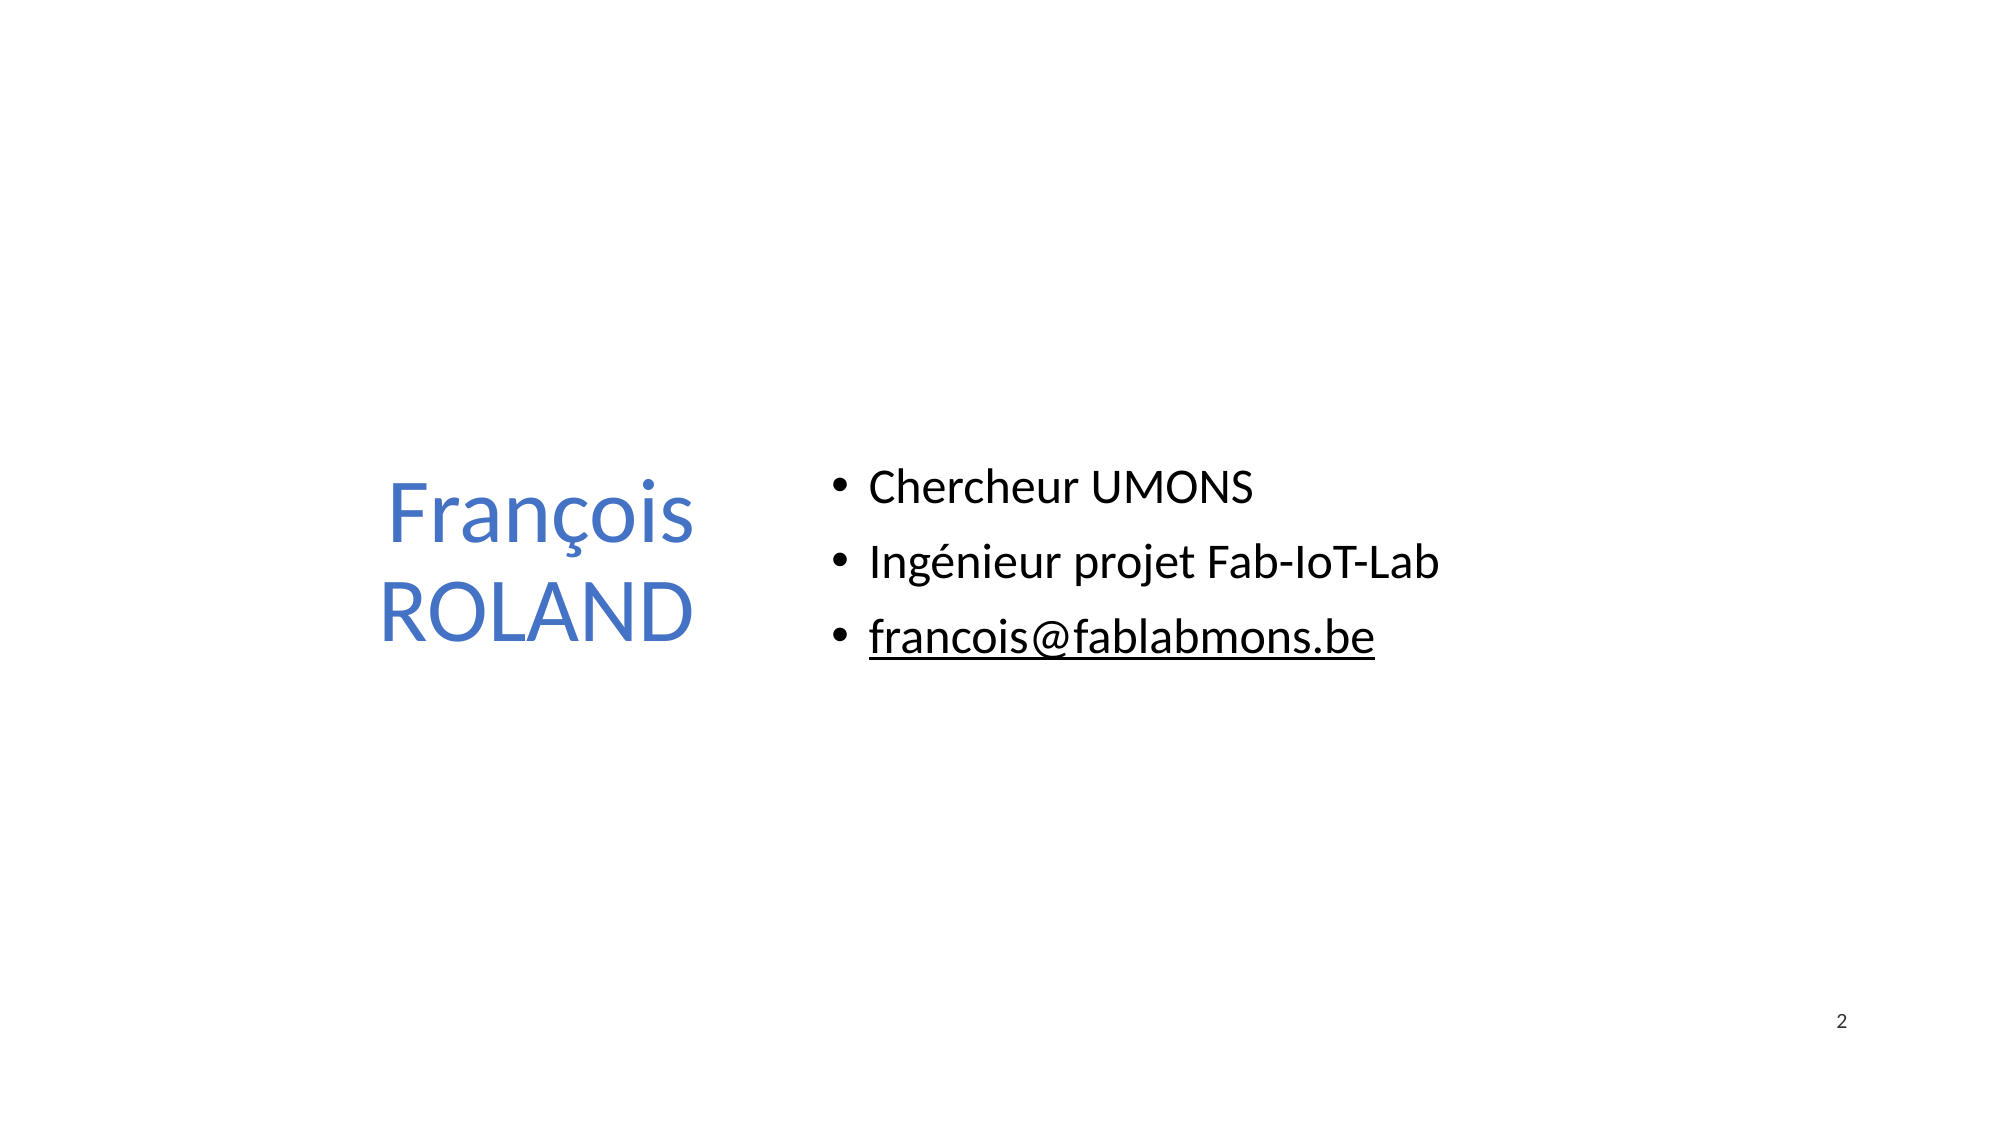

# François ROLAND
Chercheur UMONS
Ingénieur projet Fab-IoT-Lab
francois@fablabmons.be
2